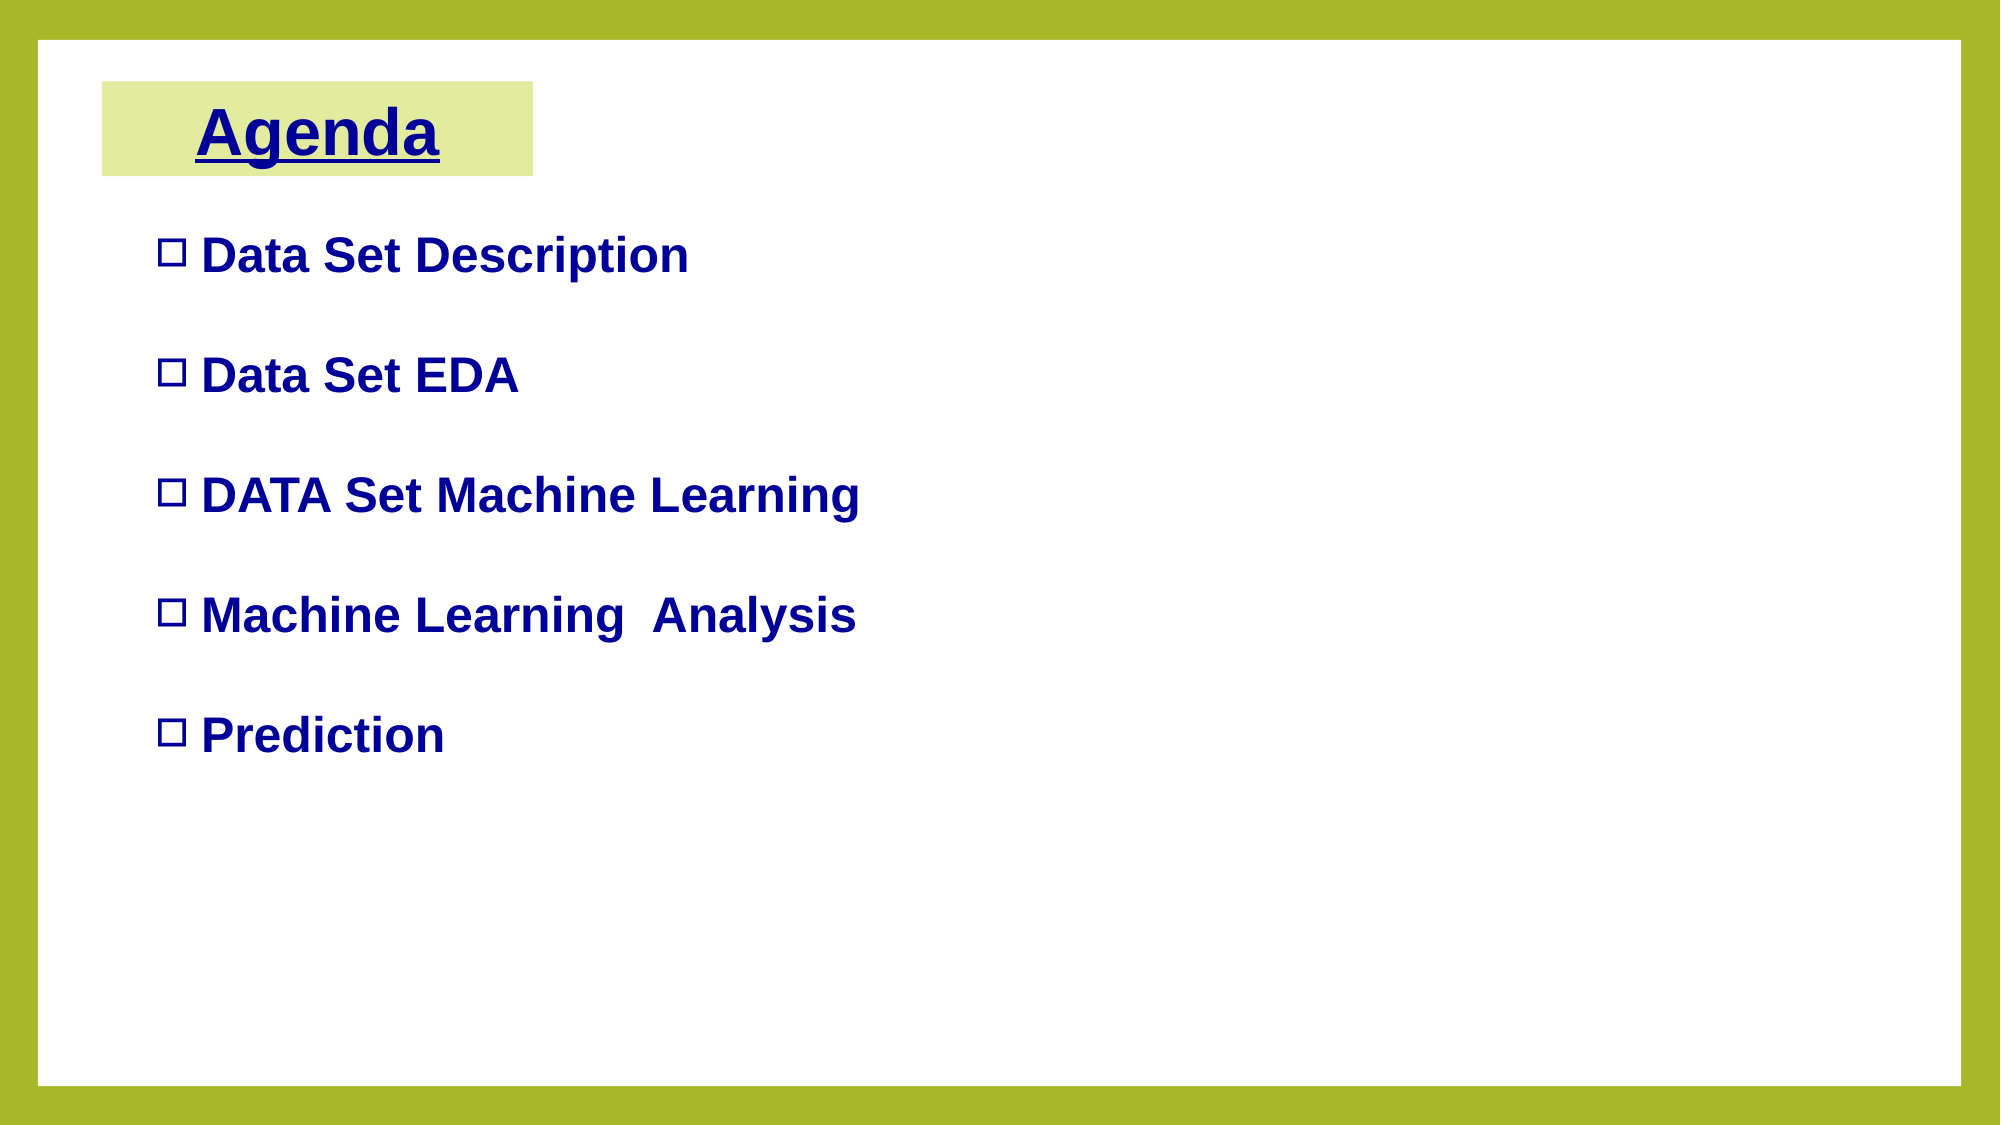

Agenda
Agenda
Data Set Description

Data Set EDA

DATA Set Machine Learning

Machine Learning  Analysis

Prediction